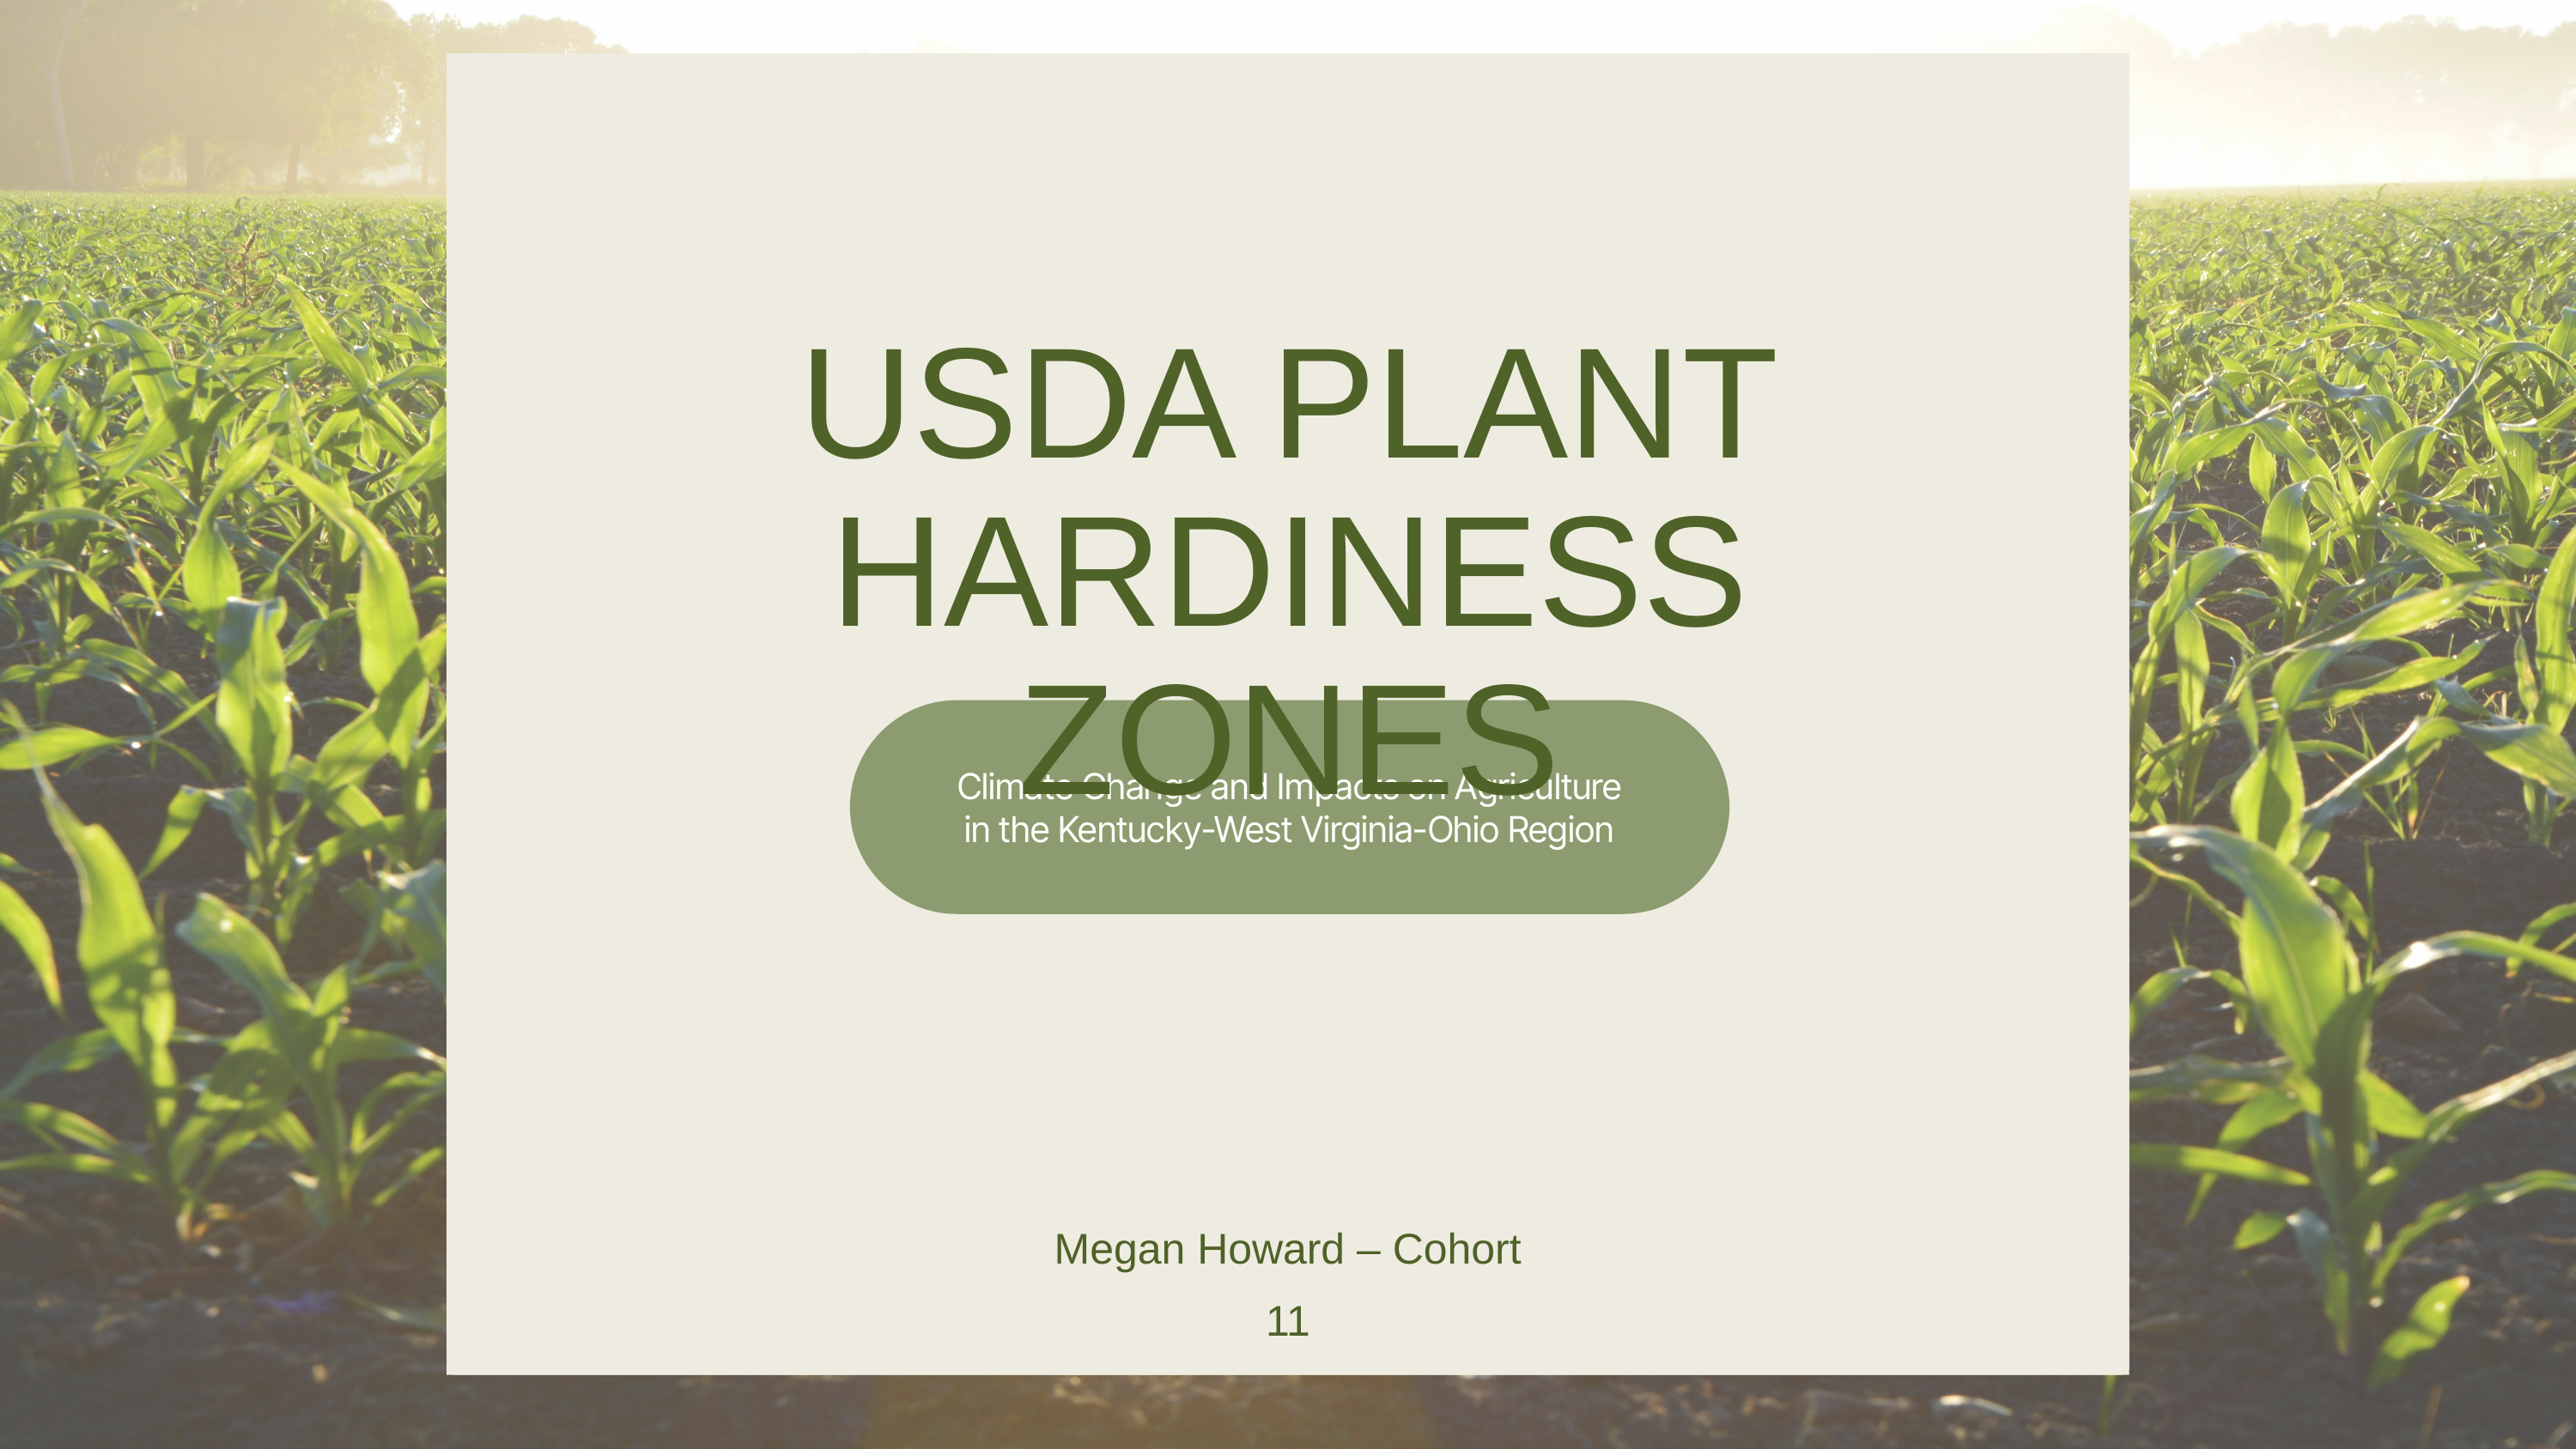

USDA PLANT
HARDINESS ZONES
Climate Change and Impacts on Agriculture
in the Kentucky-West Virginia-Ohio Region
Megan Howard – Cohort 11